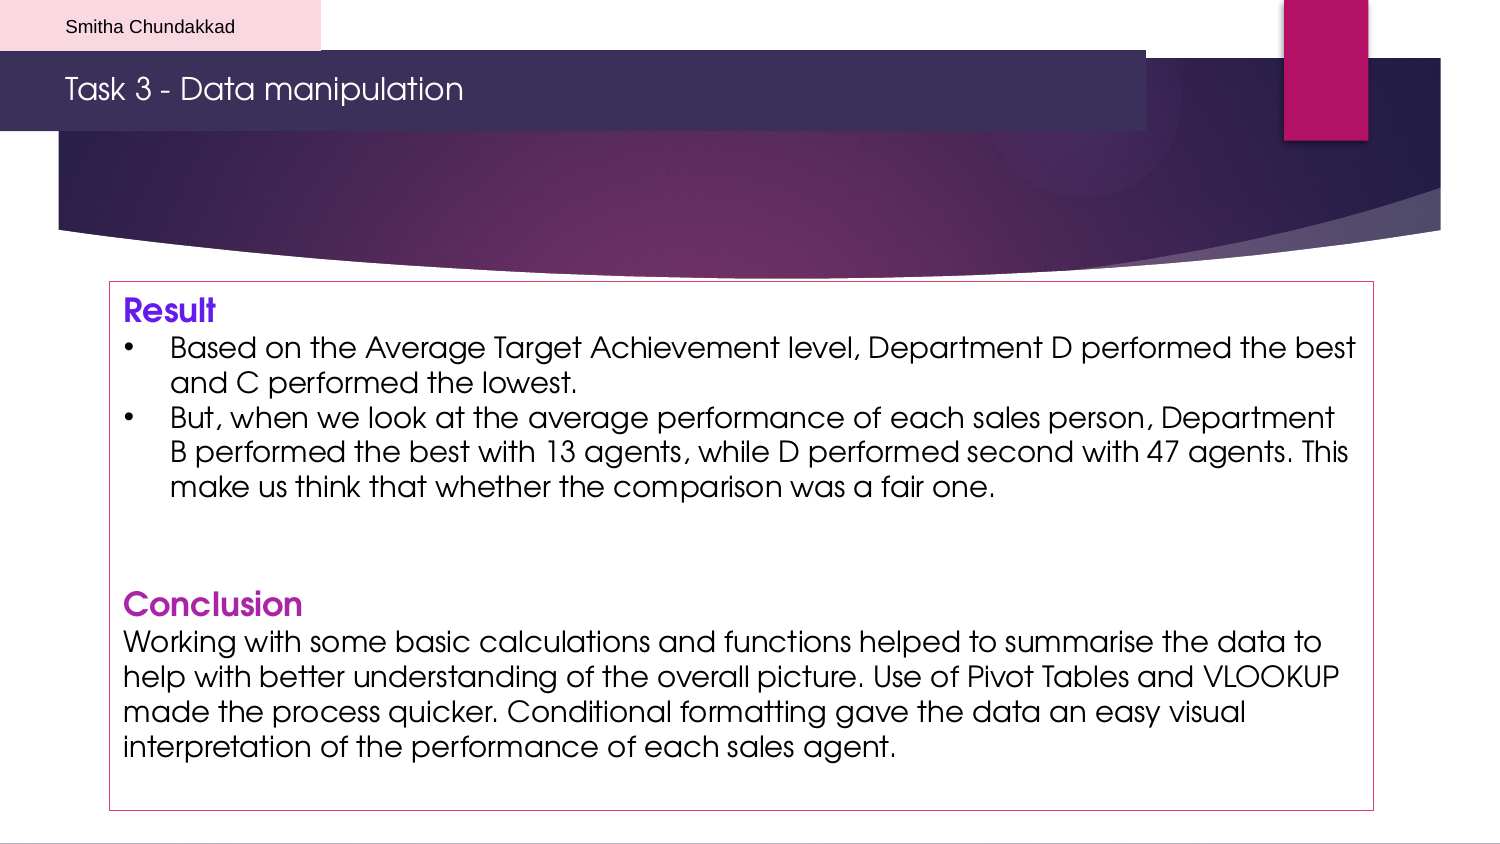

Smitha Chundakkad

# Task 3 - Data manipulation
Result
Based on the Average Target Achievement level, Department D performed the best and C performed the lowest.
But, when we look at the average performance of each sales person, Department B performed the best with 13 agents, while D performed second with 47 agents. This make us think that whether the comparison was a fair one.

Conclusion
Working with some basic calculations and functions helped to summarise the data to help with better understanding of the overall picture. Use of Pivot Tables and VLOOKUP made the process quicker. Conditional formatting gave the data an easy visual interpretation of the performance of each sales agent.